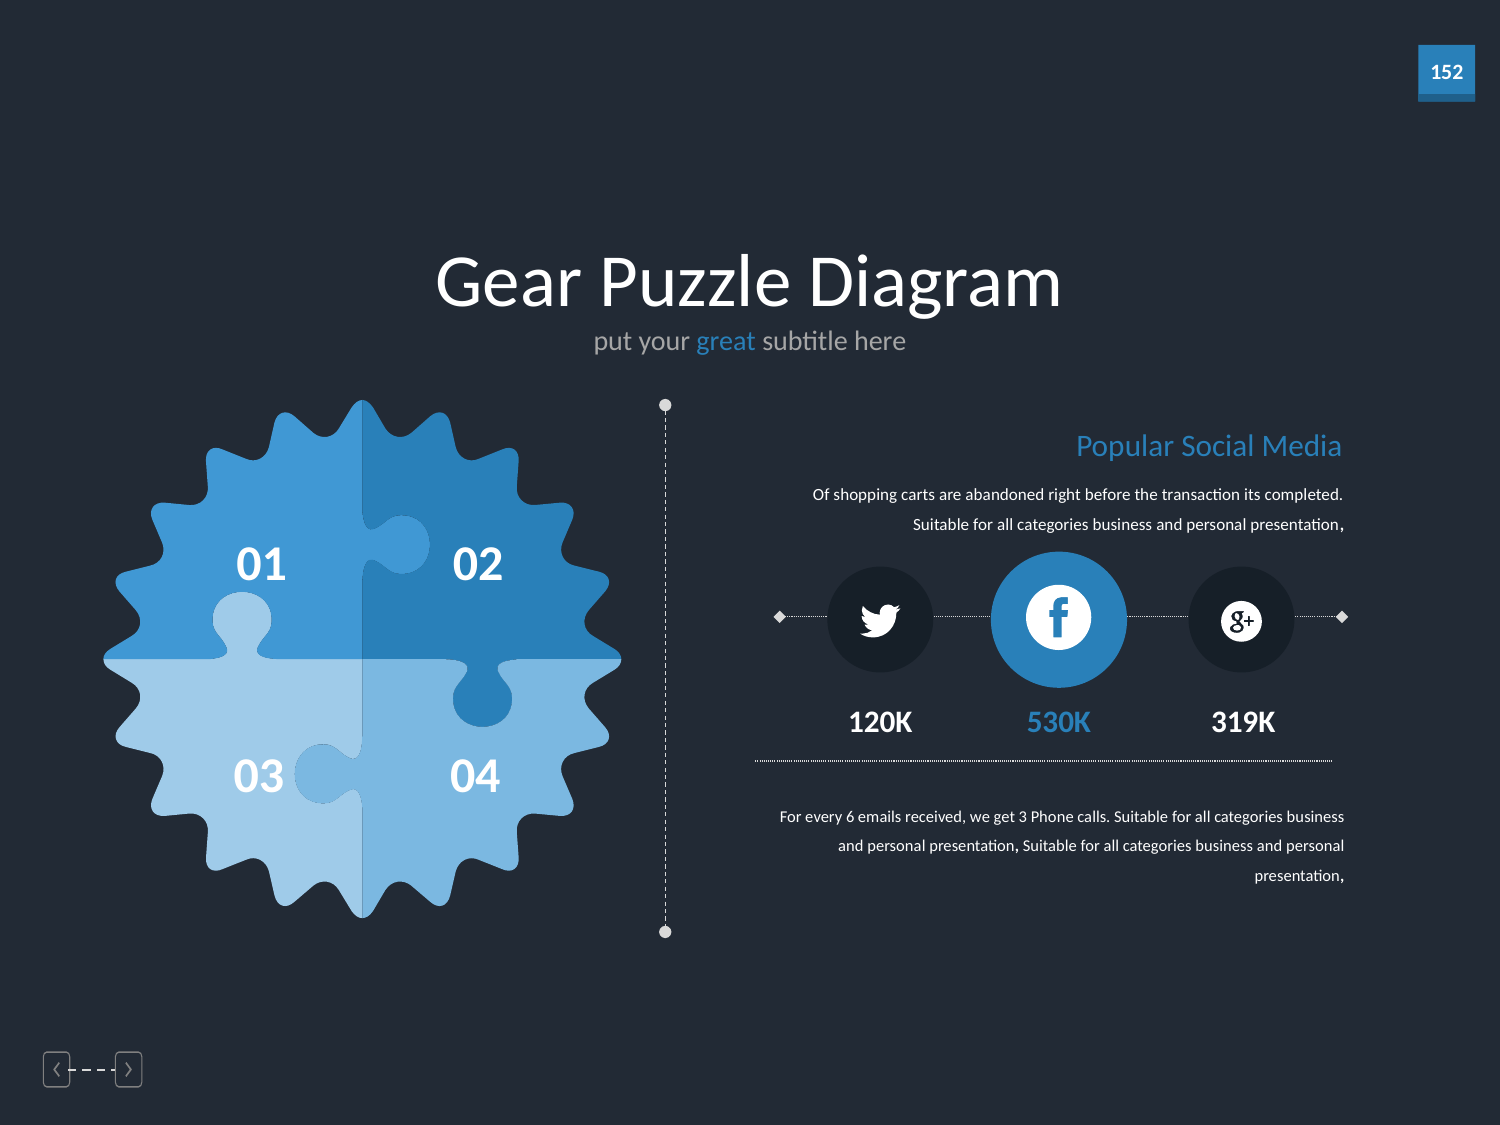

Gear Puzzle Diagram
put your great subtitle here

Popular Social Media
Of shopping carts are abandoned right before the transaction its completed. Suitable for all categories business and personal presentation,
01
02

120K
530K
319K
03
04
For every 6 emails received, we get 3 Phone calls. Suitable for all categories business and personal presentation, Suitable for all categories business and personal presentation,